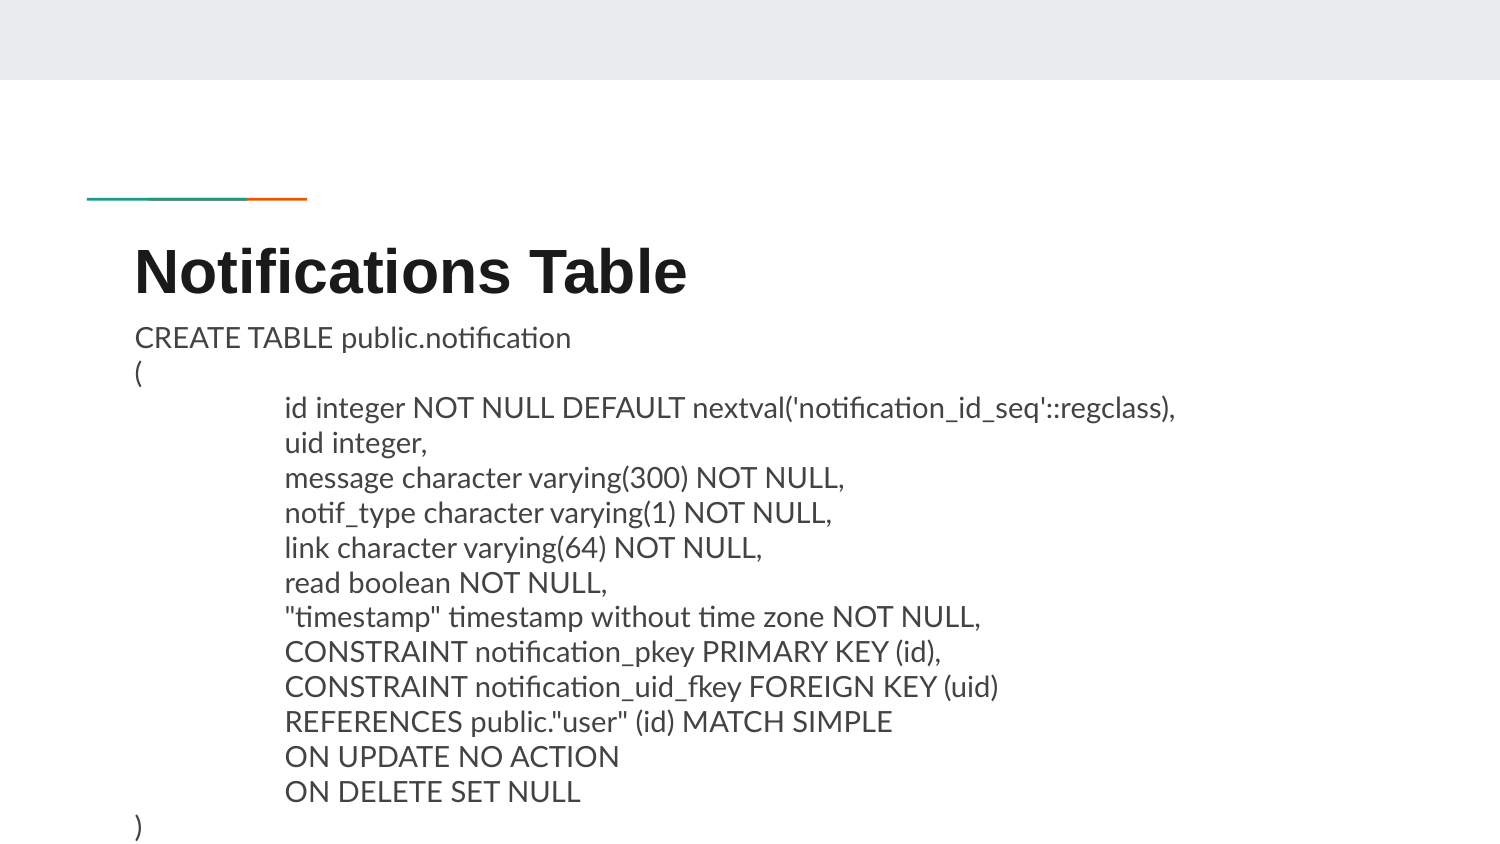

# Notifications Table
CREATE TABLE public.notification
(
	id integer NOT NULL DEFAULT nextval('notification_id_seq'::regclass),
	uid integer,
	message character varying(300) NOT NULL,
	notif_type character varying(1) NOT NULL,
	link character varying(64) NOT NULL,
	read boolean NOT NULL,
	"timestamp" timestamp without time zone NOT NULL,
	CONSTRAINT notification_pkey PRIMARY KEY (id),
	CONSTRAINT notification_uid_fkey FOREIGN KEY (uid)
    	REFERENCES public."user" (id) MATCH SIMPLE
    	ON UPDATE NO ACTION
    	ON DELETE SET NULL
)